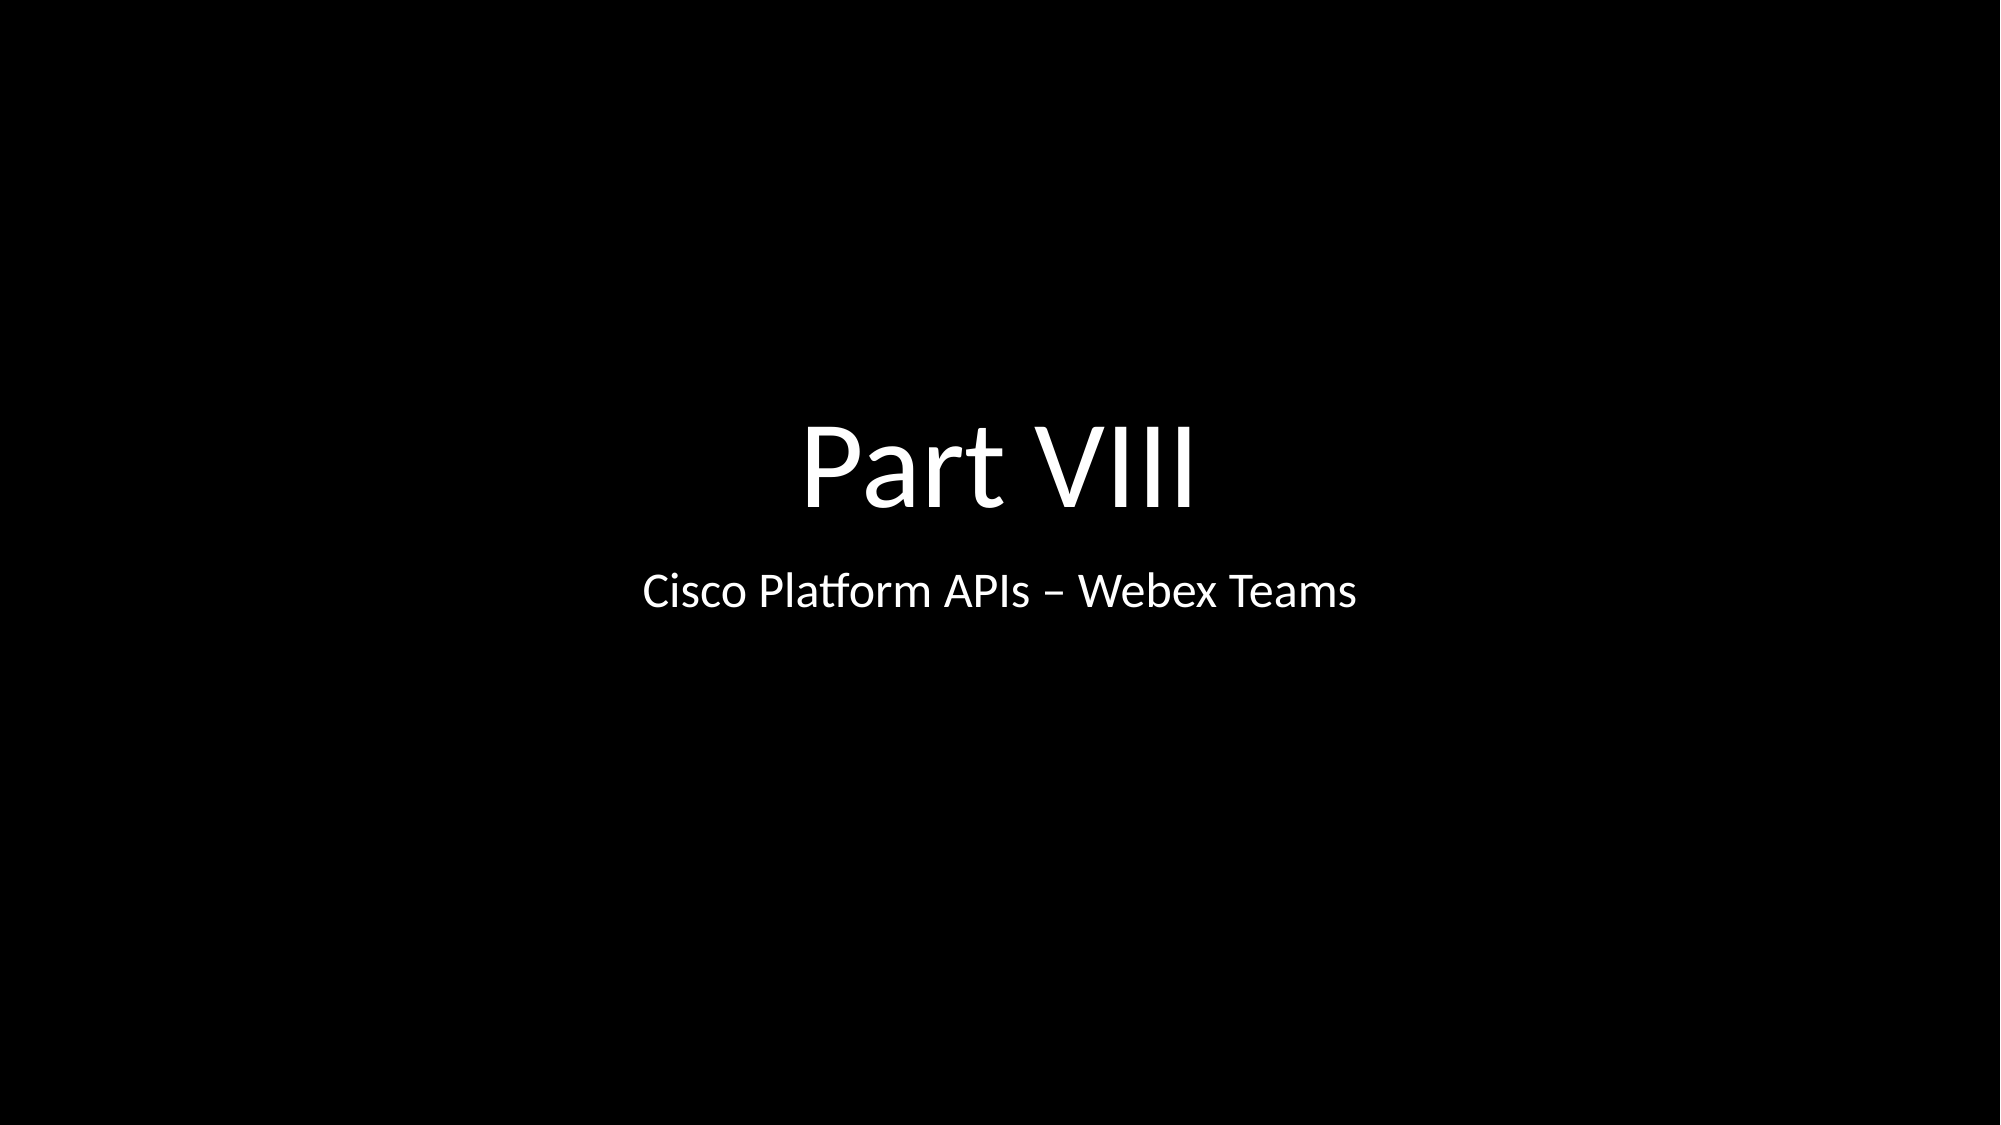

# Part VIII
Cisco Platform APIs – Webex Teams